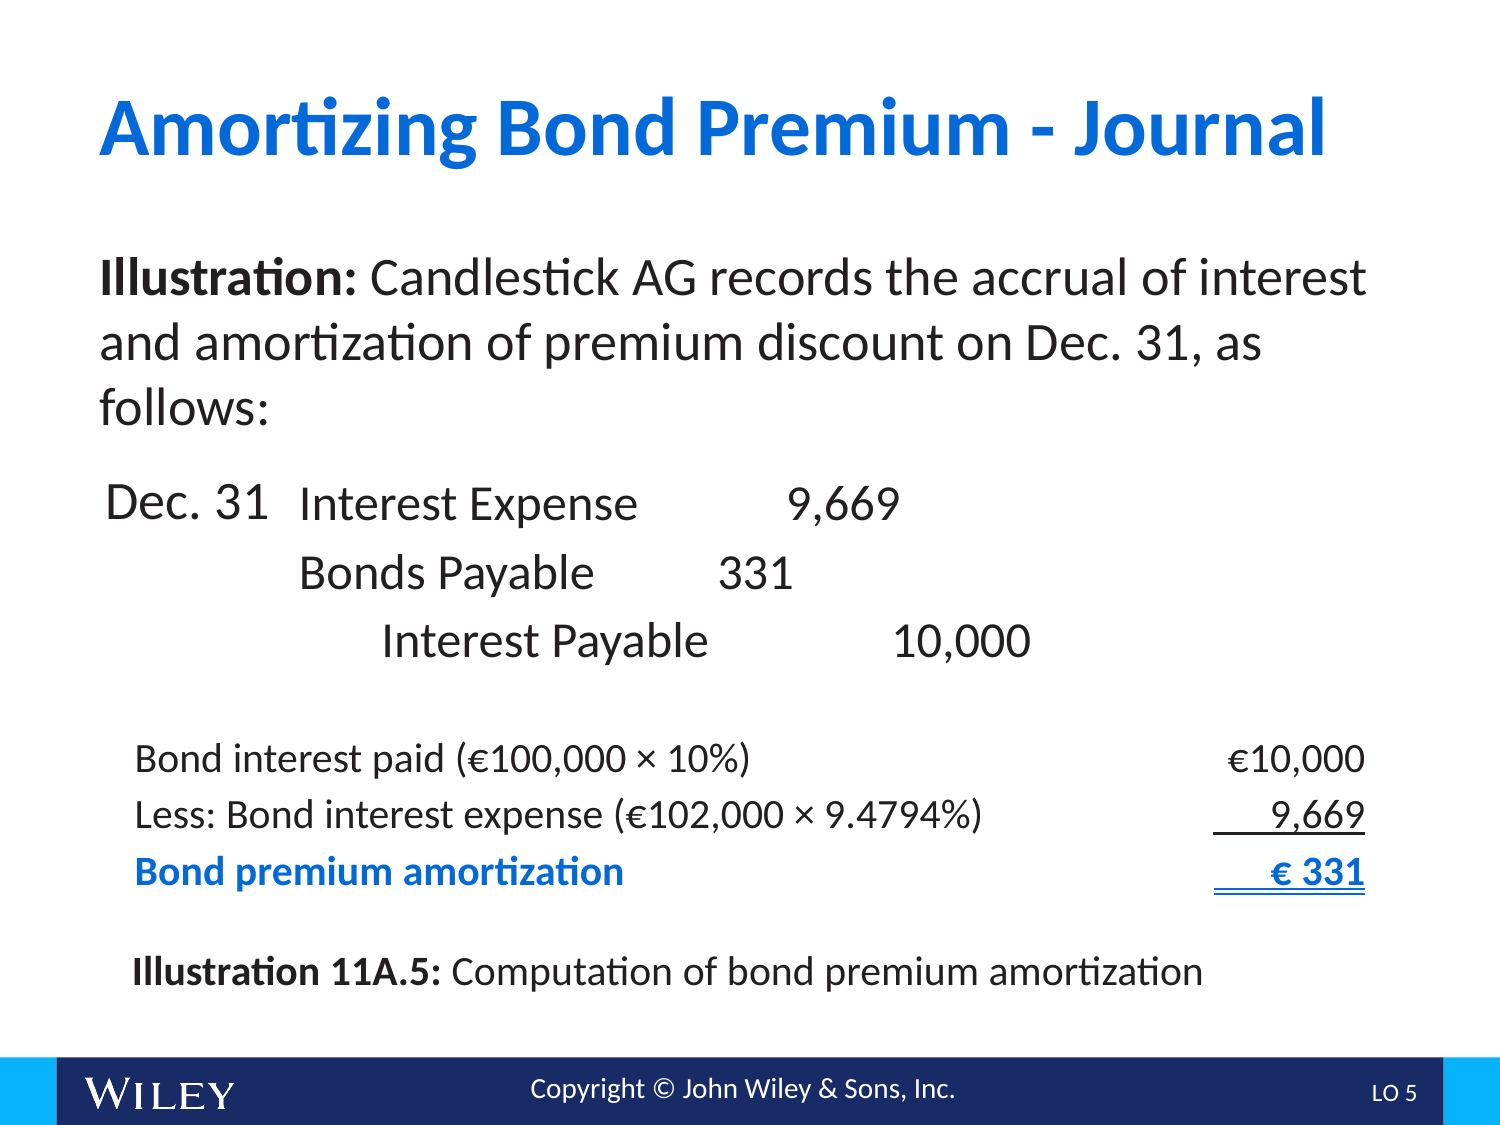

# Amortizing Bond Premium - Journal
Illustration: Candlestick AG records the accrual of interest and amortization of premium discount on Dec. 31, as follows:
Dec. 31
Interest Expense			      9,669
Bonds Payable					331
Interest Payable				  	   10,000
| Bond interest paid (€100,000 × 10%) | €10,000 |
| --- | --- |
| Less: Bond interest expense (€102,000 × 9.4794%) | 9,669 |
| Bond premium amortization | € 331 |
Illustration 11A.5: Computation of bond premium amortization
L O 5